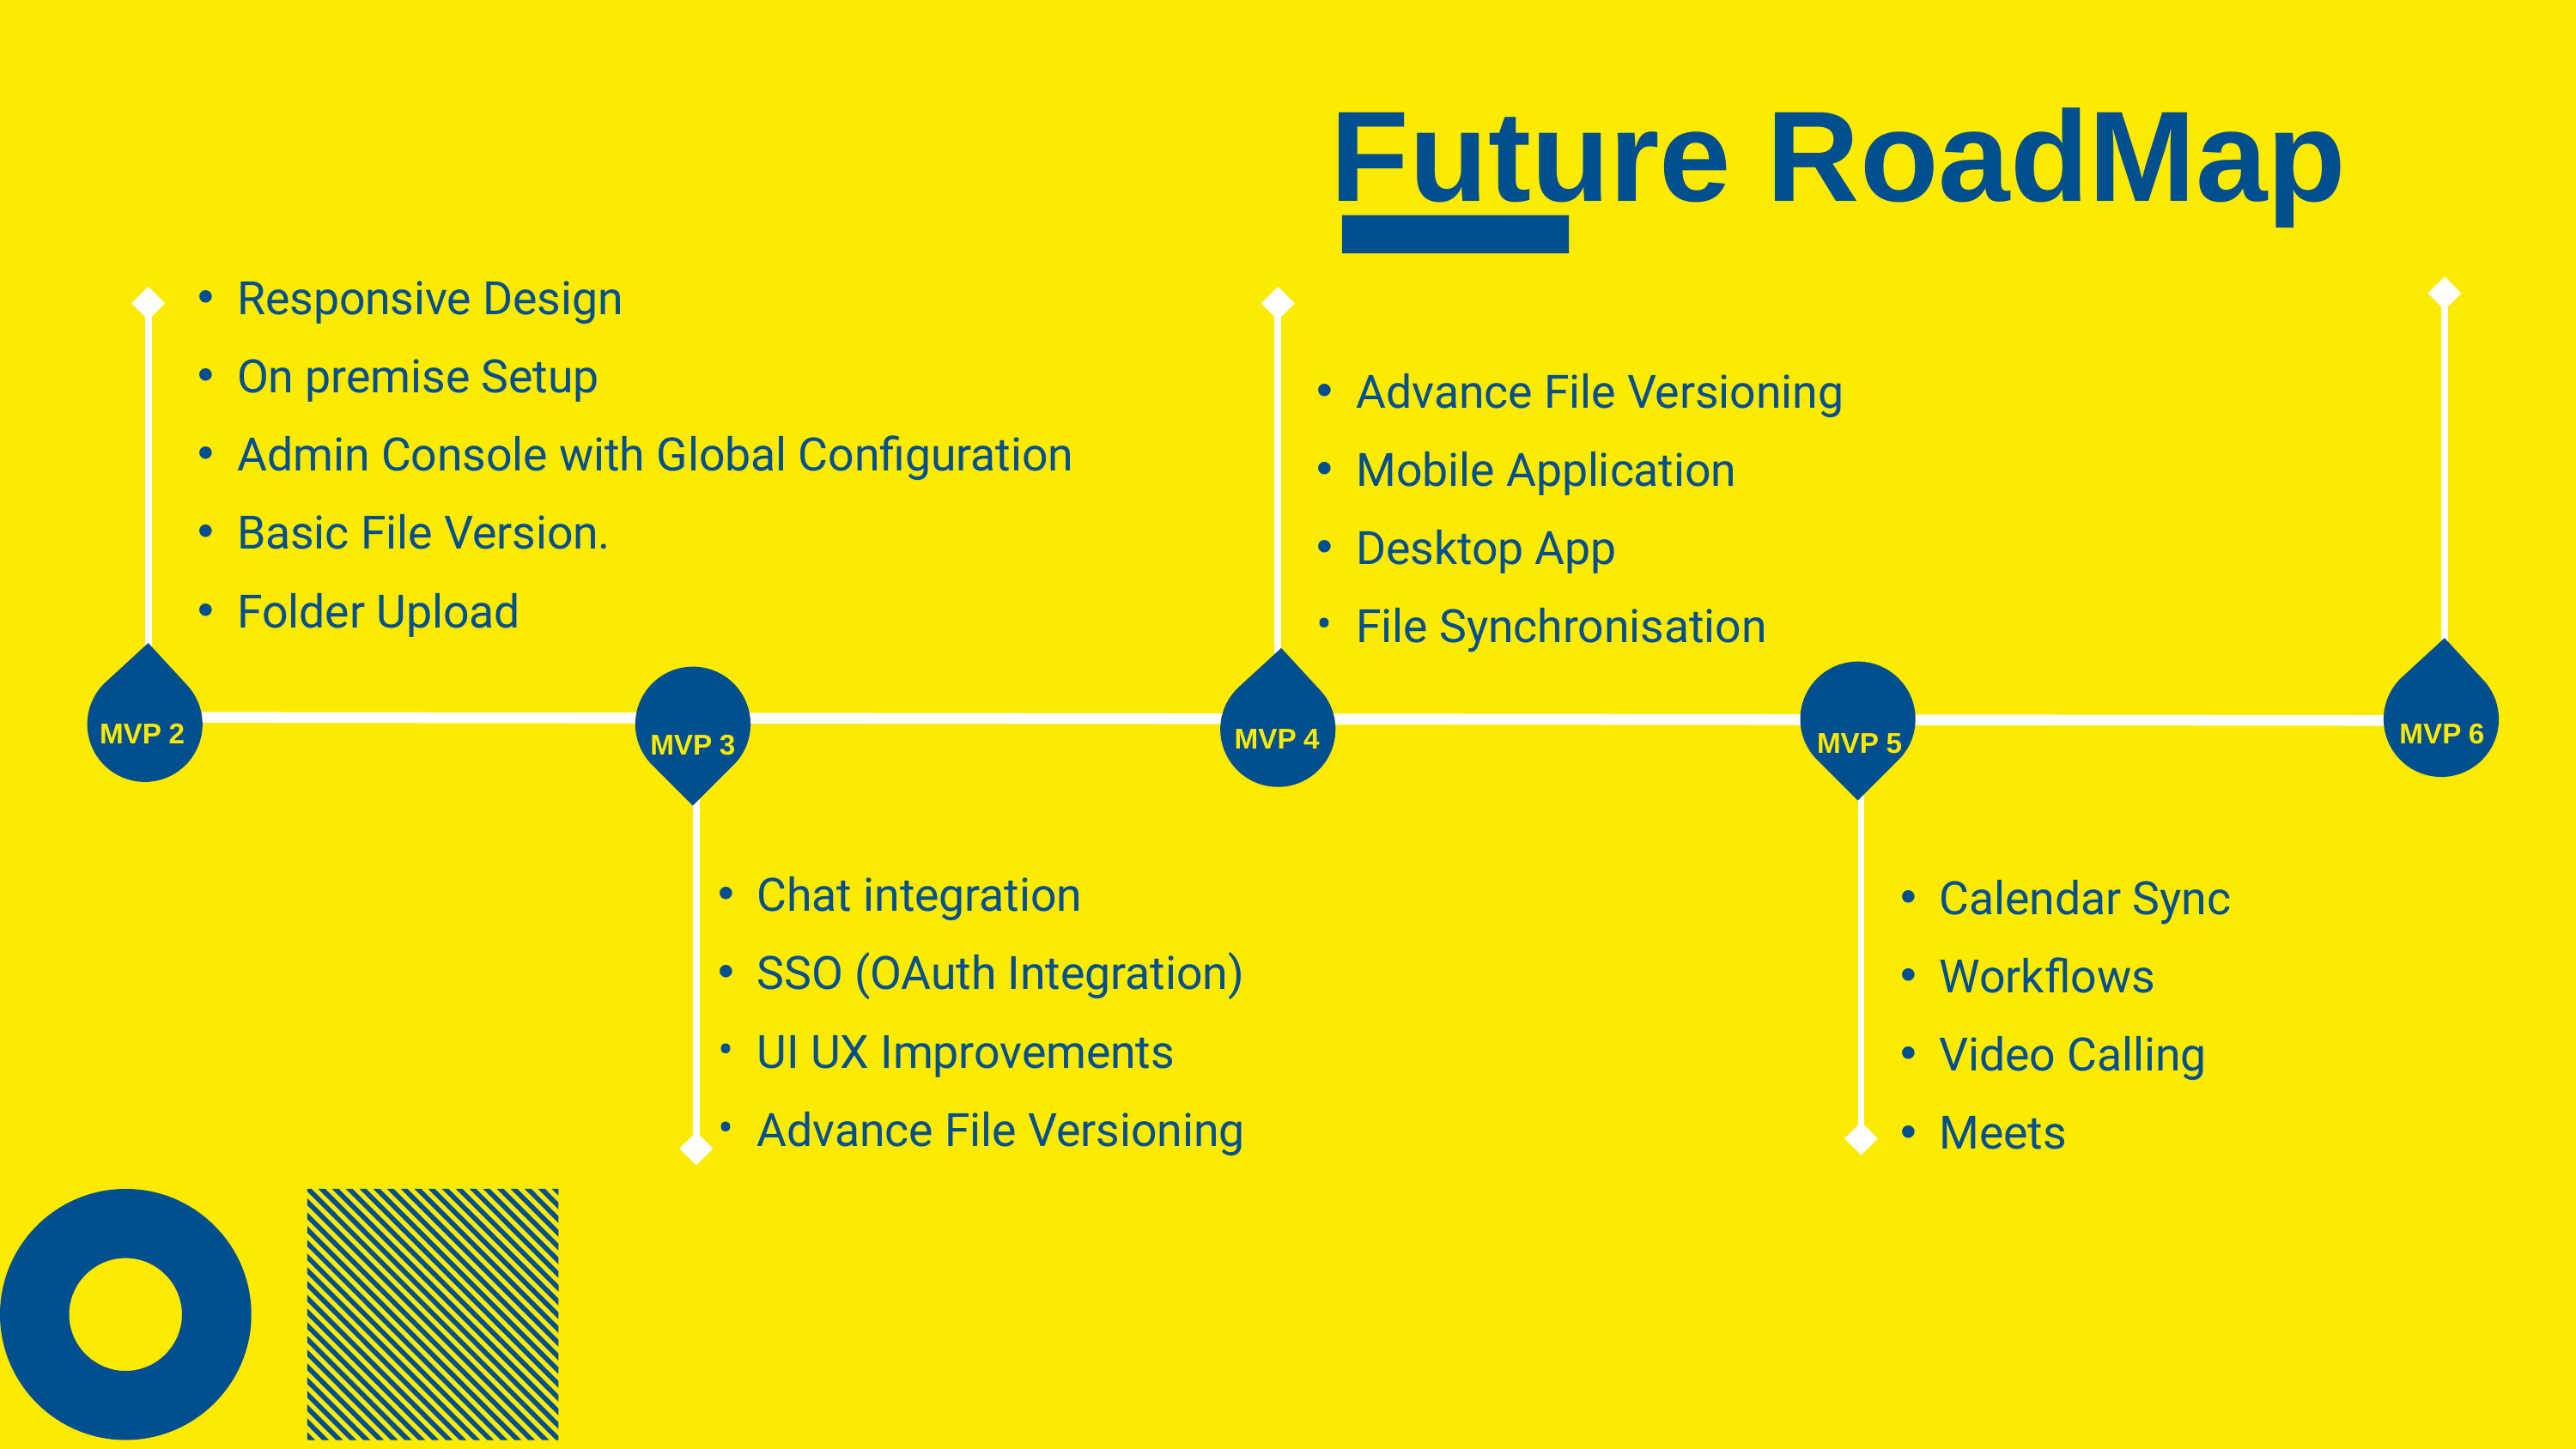

Future RoadMap

Responsive Design
On premise Setup
Admin Console with Global Configuration
Basic File Version.
Folder Upload
Advance File Versioning
Mobile Application
Desktop App
File Synchronisation

MVP 6
MVP 2
MVP 4
MVP 5
MVP 3
Chat integration
SSO (OAuth Integration)
UI UX Improvements
Advance File Versioning

Calendar Sync
Workflows
Video Calling
Meets